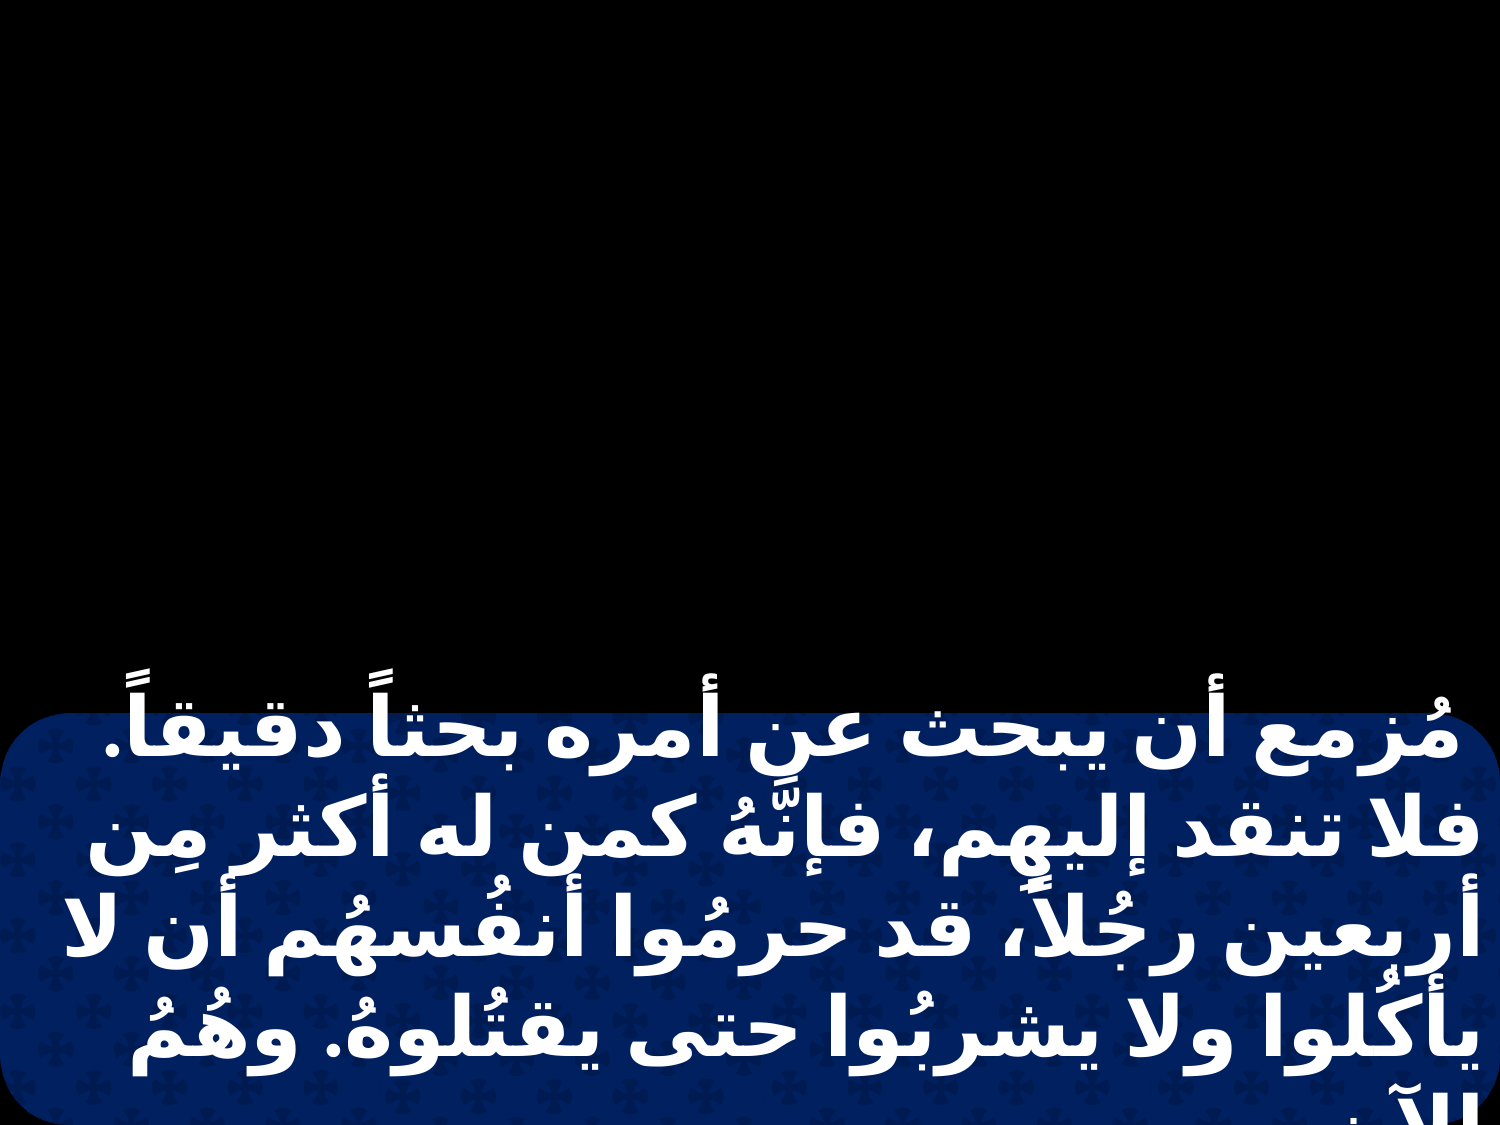

مُزمع أن يبحث عن أمره بحثاً دقيقاً. فلا تنقد إليهِم، فإنَّهُ كمن له أكثر مِن أربعين رجُلاً، قد حرمُوا أنفُسهُم أن لا يأكُلوا ولا يشربُوا حتى يقتُلوهُ. وهُمُ الآن